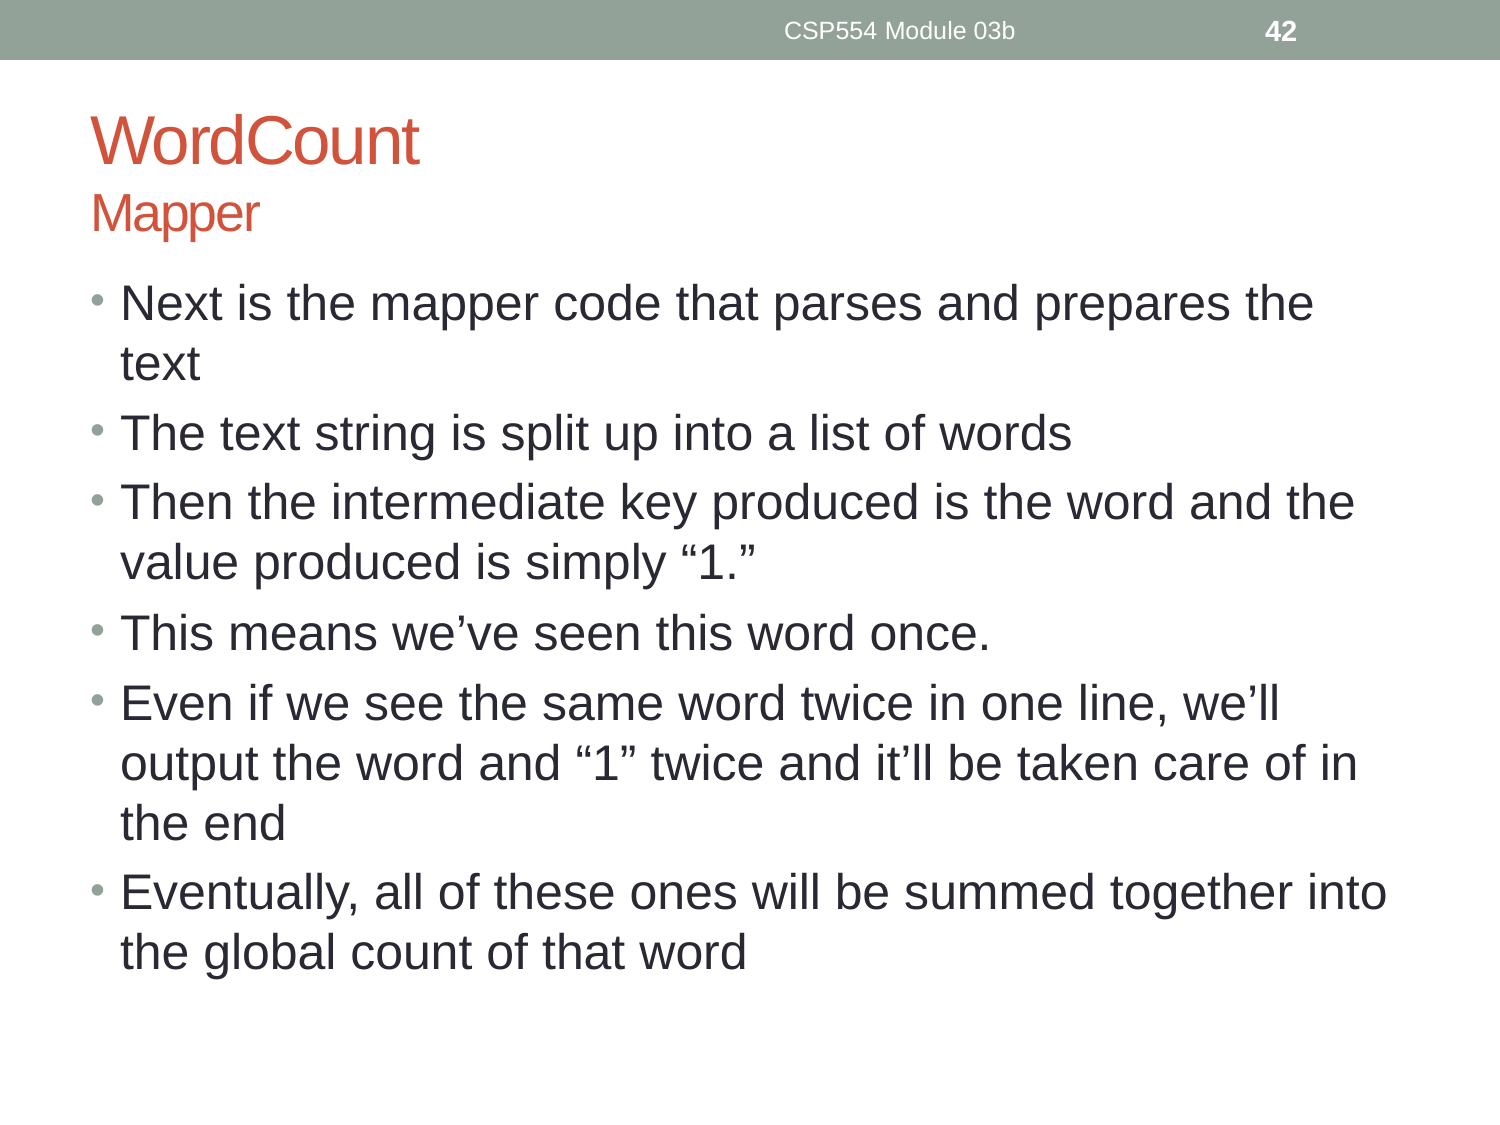

CSP554 Module 03b
42
# WordCount Mapper
Next is the mapper code that parses and prepares the text
The text string is split up into a list of words
Then the intermediate key produced is the word and the value produced is simply “1.”
This means we’ve seen this word once.
Even if we see the same word twice in one line, we’ll output the word and “1” twice and it’ll be taken care of in the end
Eventually, all of these ones will be summed together into the global count of that word